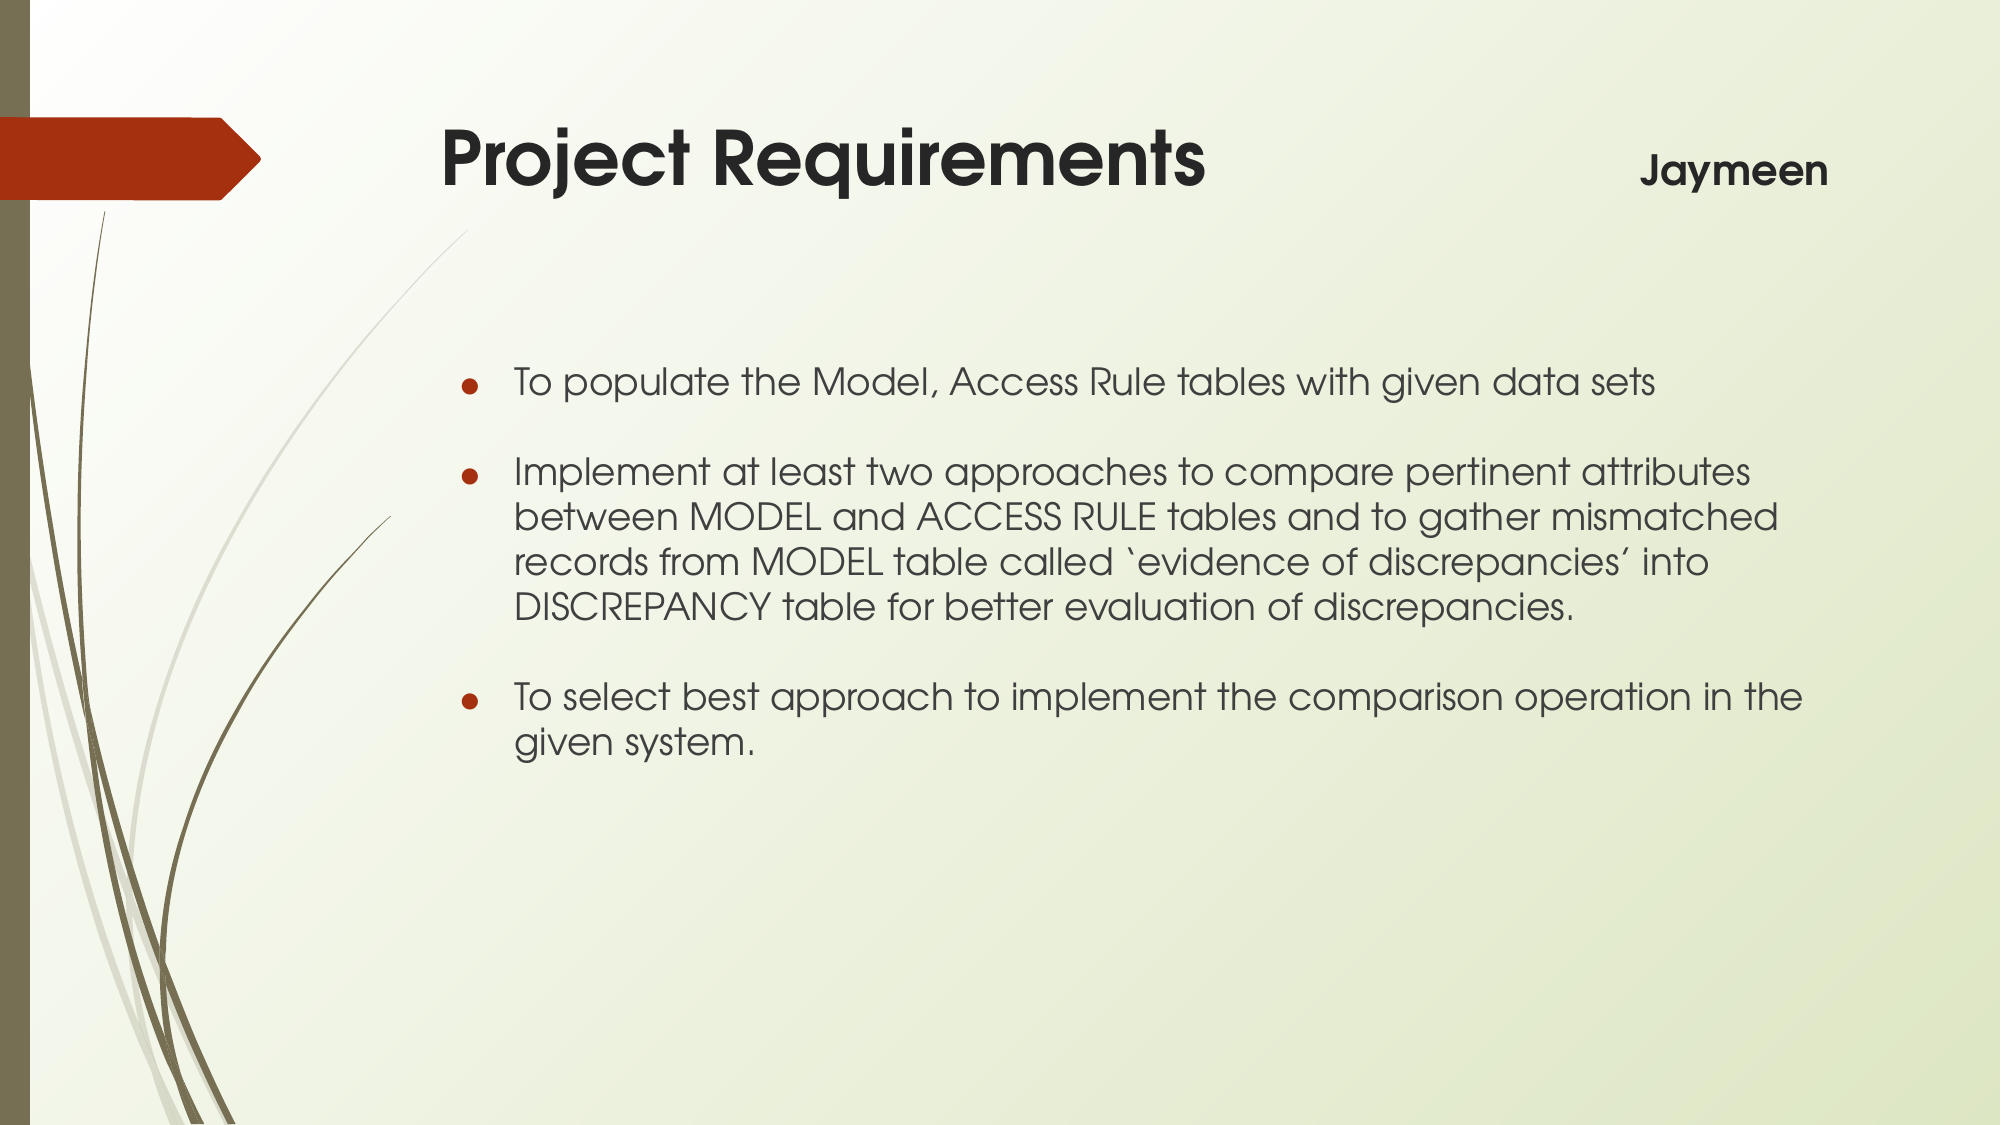

# Project Requirements 			Jaymeen
To populate the Model, Access Rule tables with given data sets

Implement at least two approaches to compare pertinent attributes between MODEL and ACCESS RULE tables and to gather mismatched records from MODEL table called ‘evidence of discrepancies’ into DISCREPANCY table for better evaluation of discrepancies.

To select best approach to implement the comparison operation in the given system.